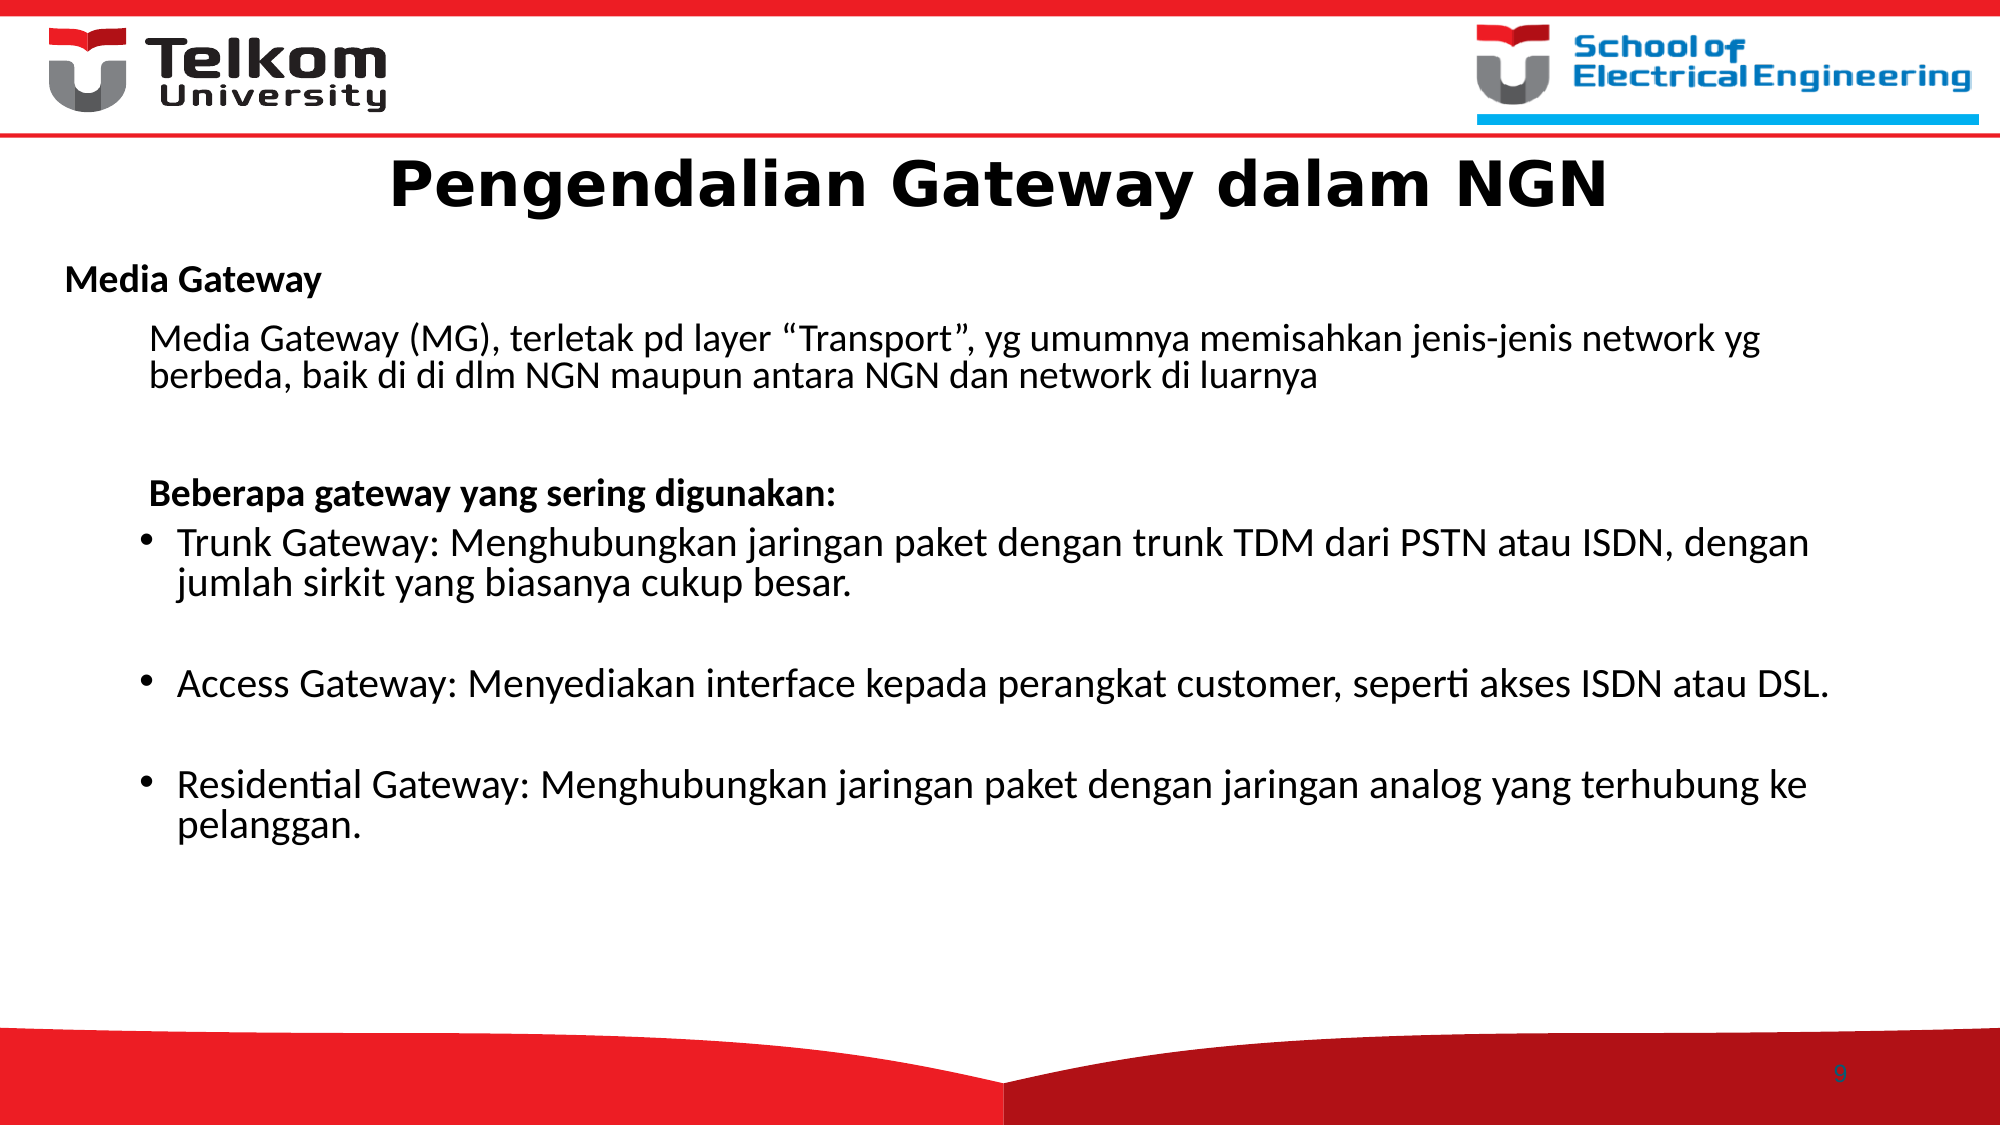

# Pengendalian Gateway dalam NGN
Media Gateway
	Media Gateway (MG), terletak pd layer “Transport”, yg umumnya memisahkan jenis-jenis network yg berbeda, baik di di dlm NGN maupun antara NGN dan network di luarnya

	Beberapa gateway yang sering digunakan:
Trunk Gateway: Menghubungkan jaringan paket dengan trunk TDM dari PSTN atau ISDN, dengan jumlah sirkit yang biasanya cukup besar.

Access Gateway: Menyediakan interface kepada perangkat customer, seperti akses ISDN atau DSL.

Residential Gateway: Menghubungkan jaringan paket dengan jaringan analog yang terhubung ke pelanggan.

9